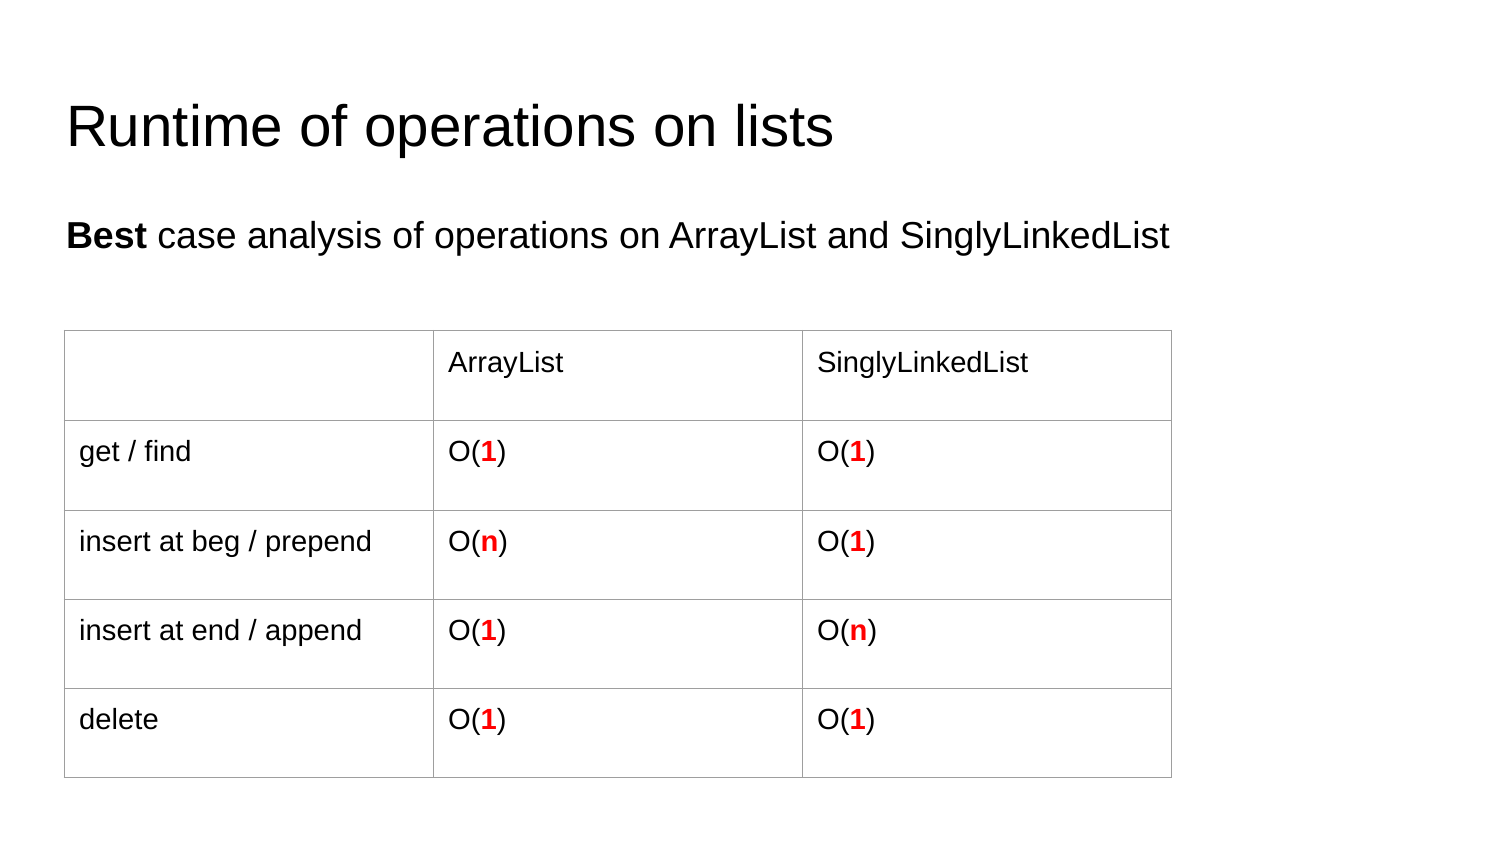

# Runtime of operations on lists
Best case analysis of operations on ArrayList and SinglyLinkedList
|  | ArrayList | SinglyLinkedList |
| --- | --- | --- |
| get / find | O(1) | O(1) |
| insert at beg / prepend | O(n) | O(1) |
| insert at end / append | O(1) | O(n) |
| delete | O(1) | O(1) |